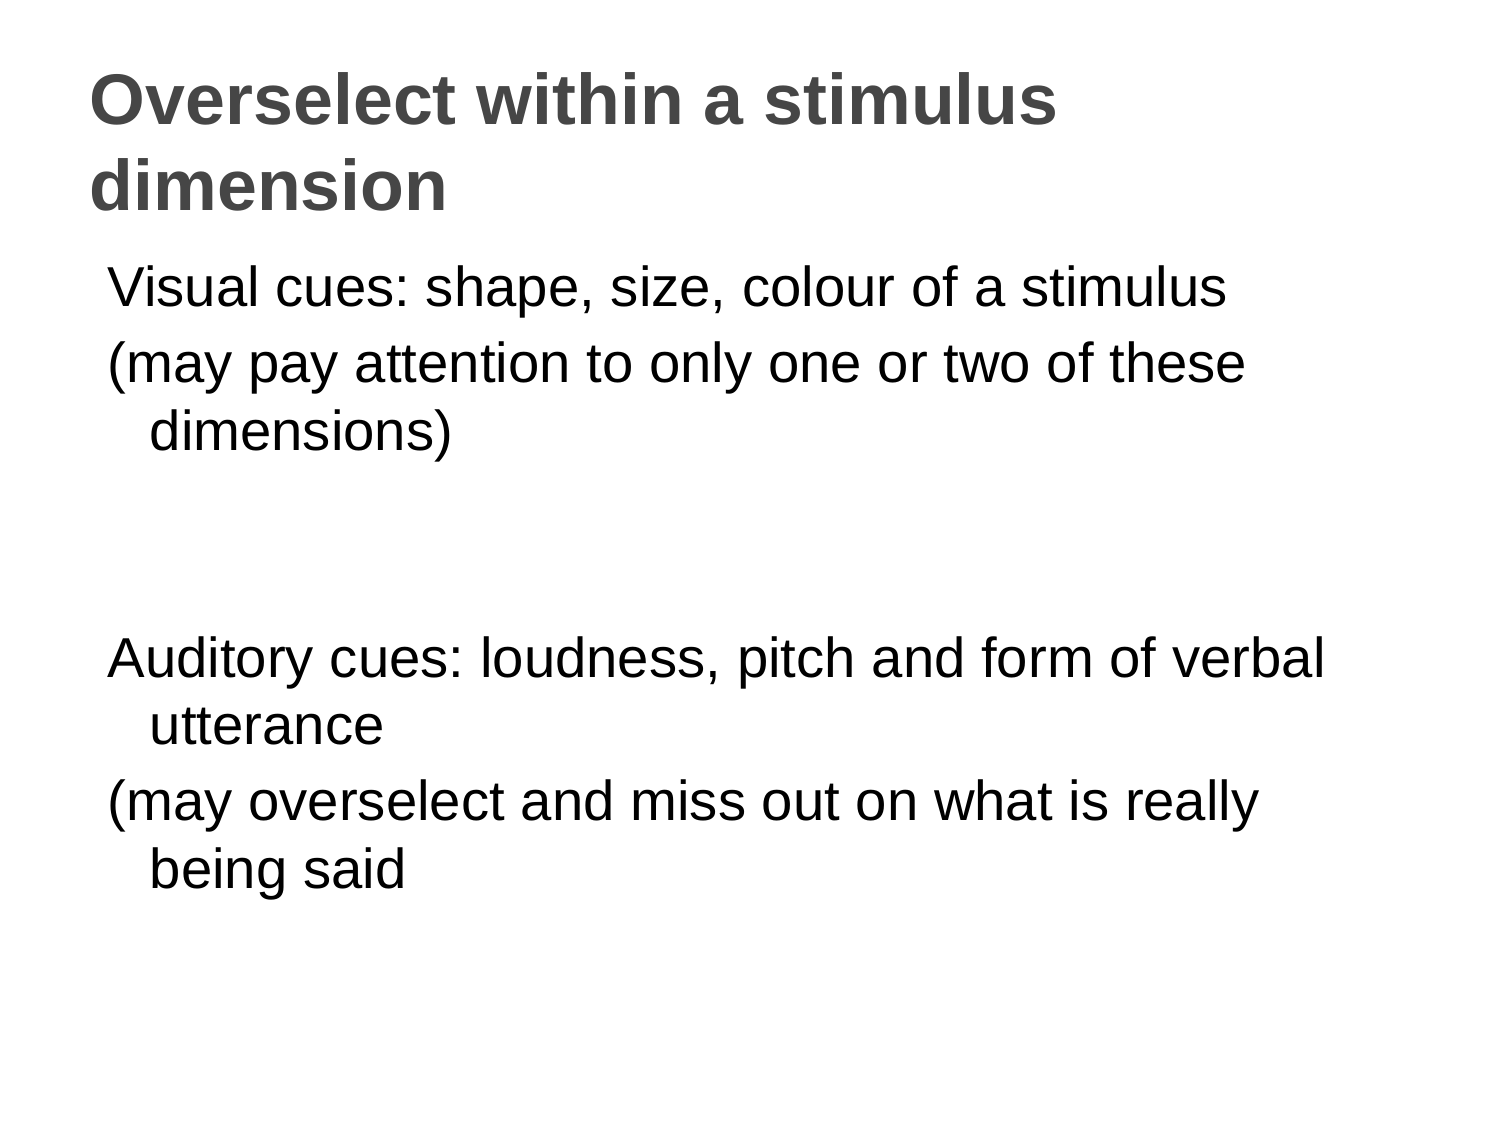

# Overselect within a stimulus dimension
Visual cues: shape, size, colour of a stimulus
(may pay attention to only one or two of these dimensions)

Auditory cues: loudness, pitch and form of verbal utterance
(may overselect and miss out on what is really being said